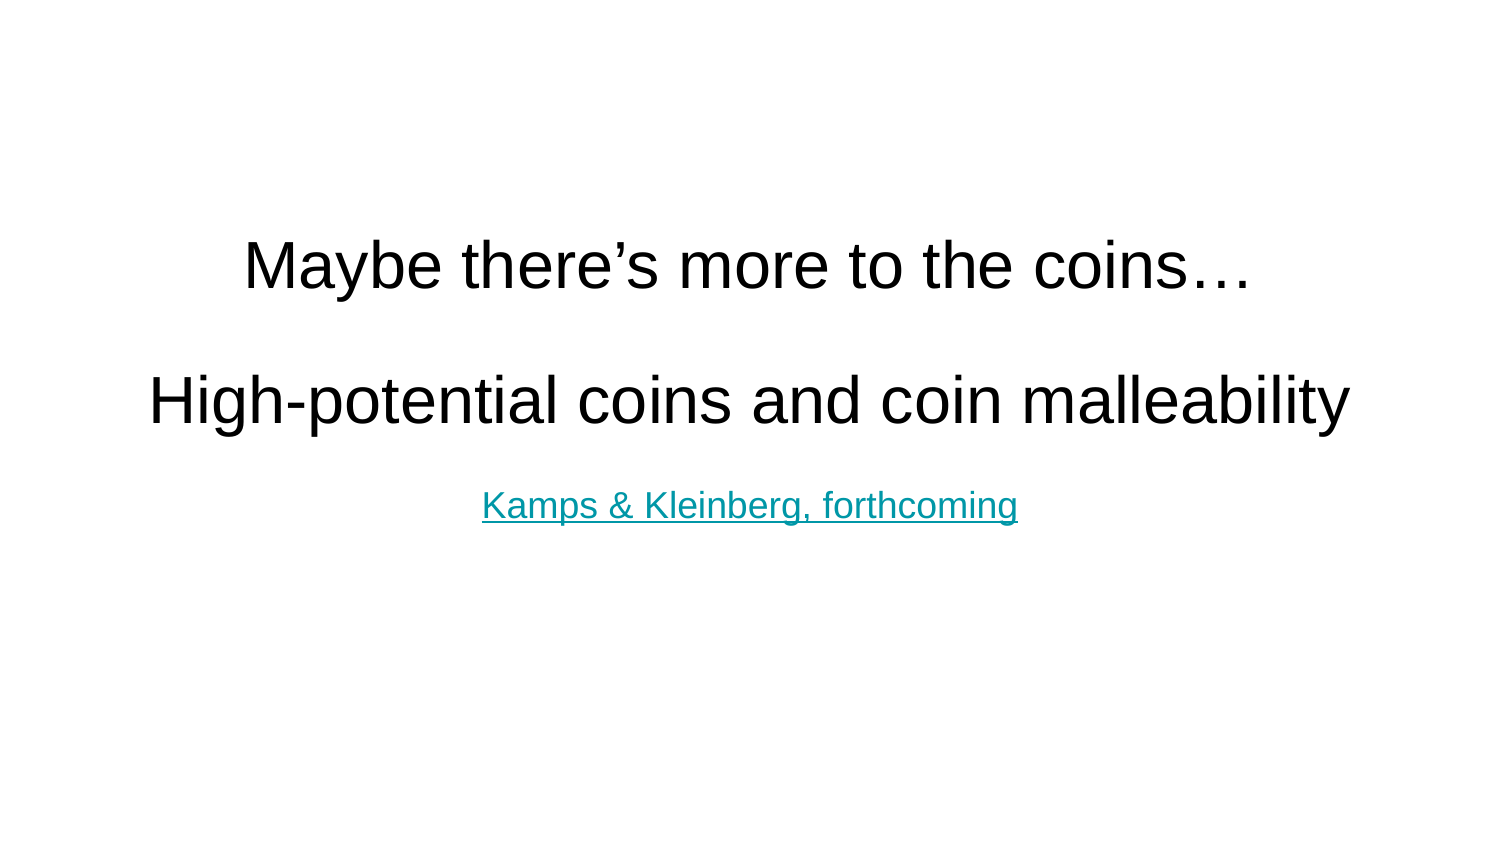

Maybe there’s more to the coins…
High-potential coins and coin malleability
Kamps & Kleinberg, forthcoming